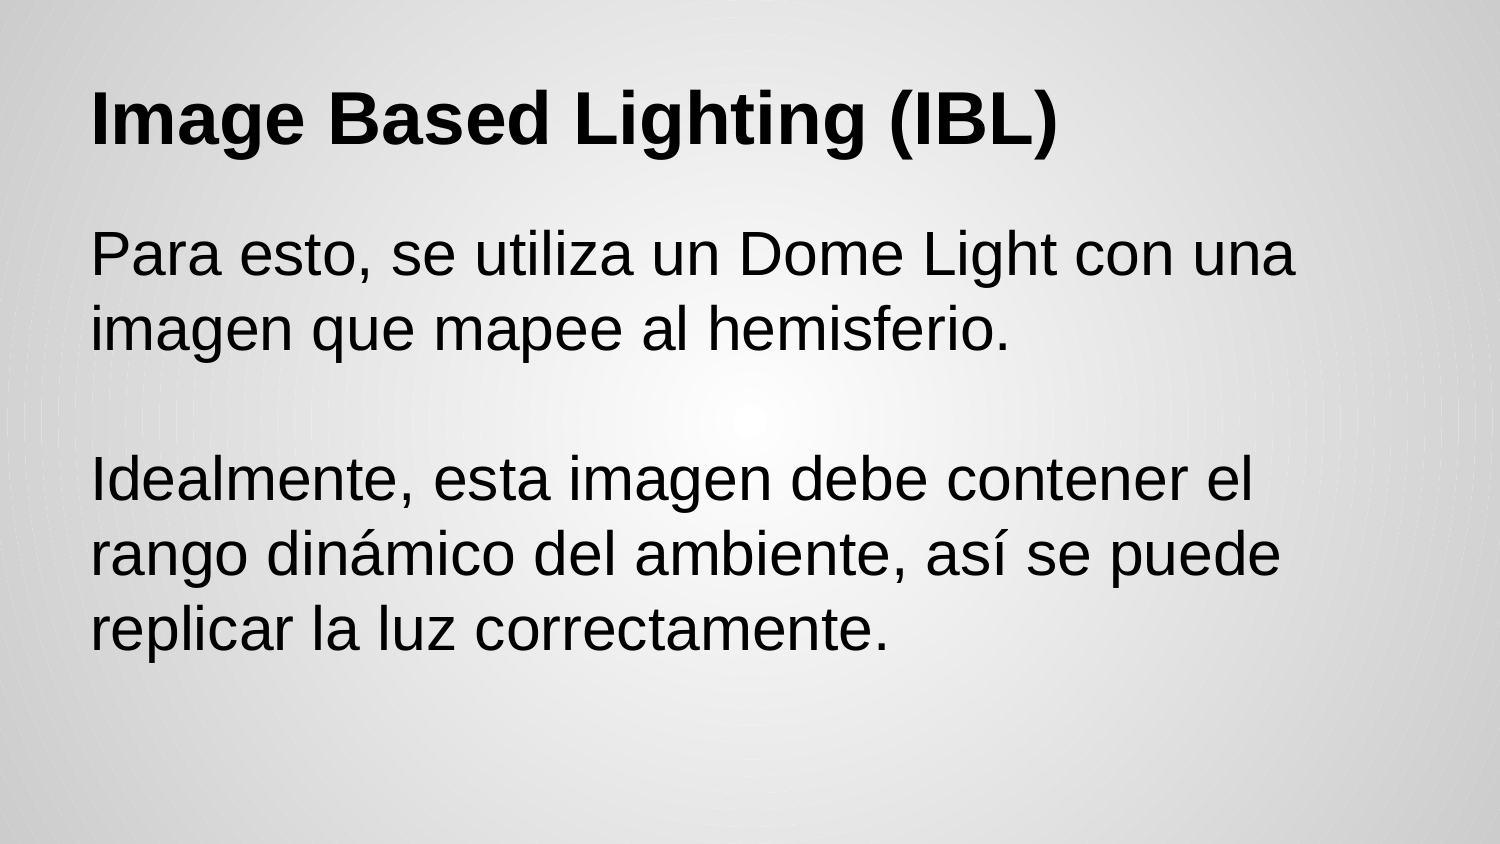

# Image Based Lighting (IBL)
Para esto, se utiliza un Dome Light con una imagen que mapee al hemisferio.

Idealmente, esta imagen debe contener el rango dinámico del ambiente, así se puede replicar la luz correctamente.